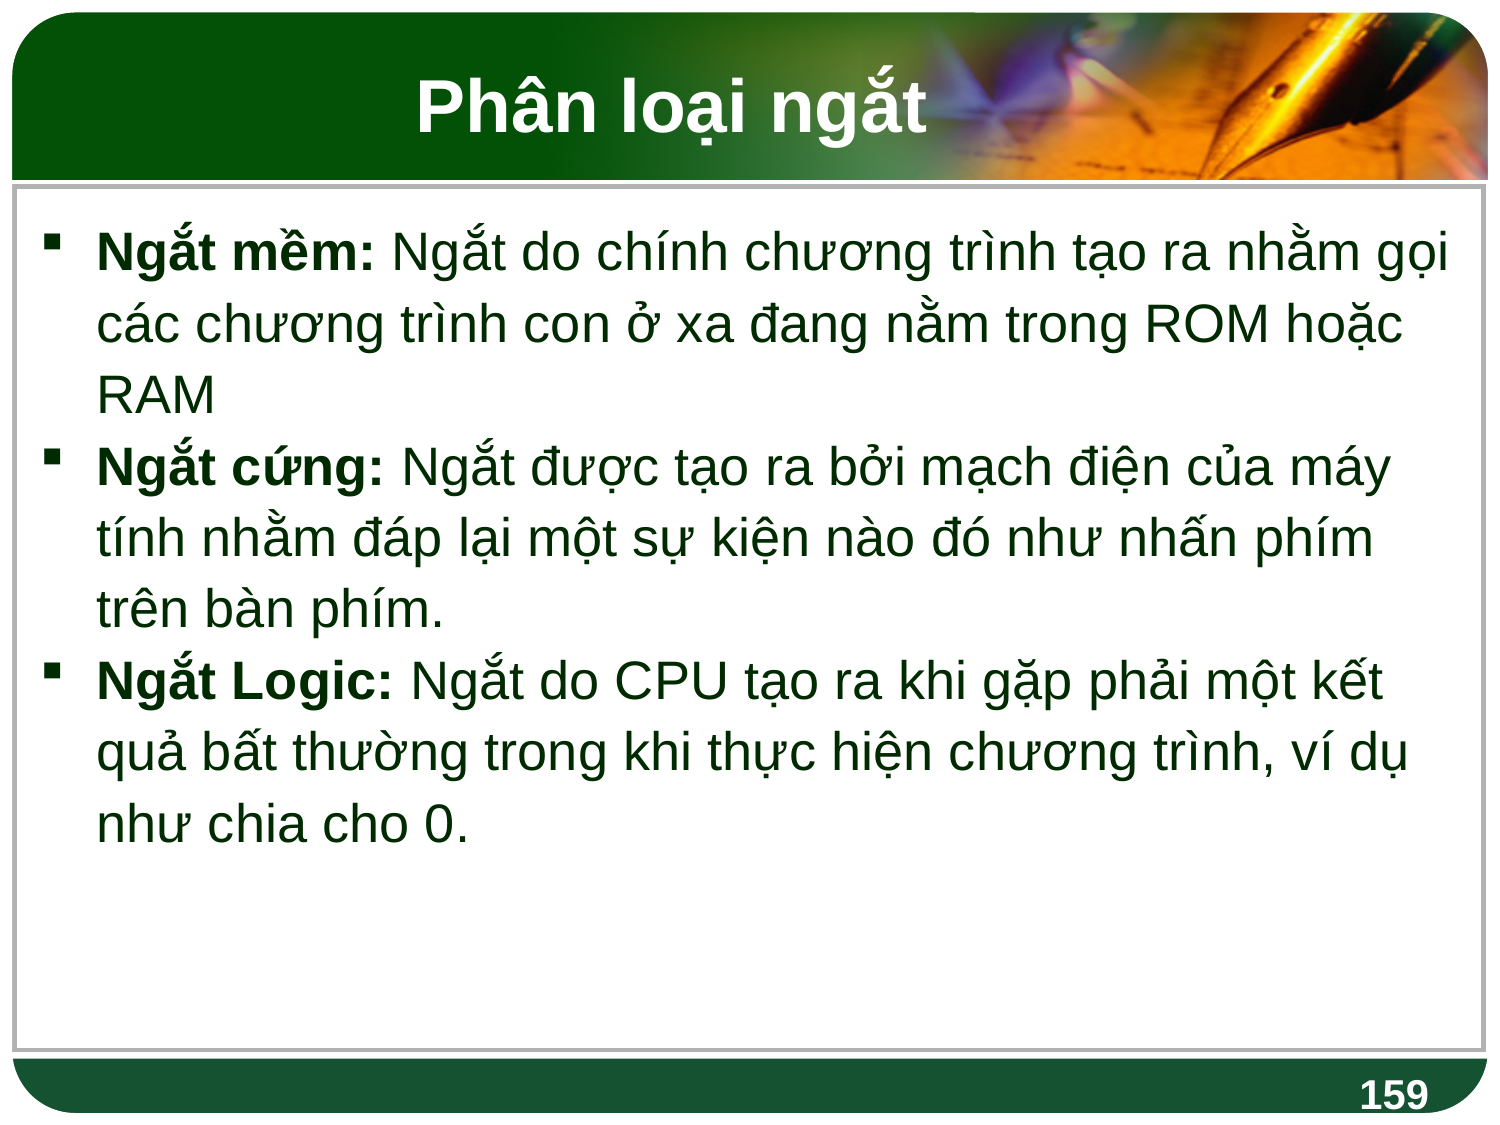

# Phân loại ngắt
Ngắt mềm: Ngắt do chính chương trình tạo ra nhằm gọi các chương trình con ở xa đang nằm trong ROM hoặc RAM
Ngắt cứng: Ngắt được tạo ra bởi mạch điện của máy tính nhằm đáp lại một sự kiện nào đó như nhấn phím trên bàn phím.
Ngắt Logic: Ngắt do CPU tạo ra khi gặp phải một kết quả bất thường trong khi thực hiện chương trình, ví dụ  như chia cho 0.